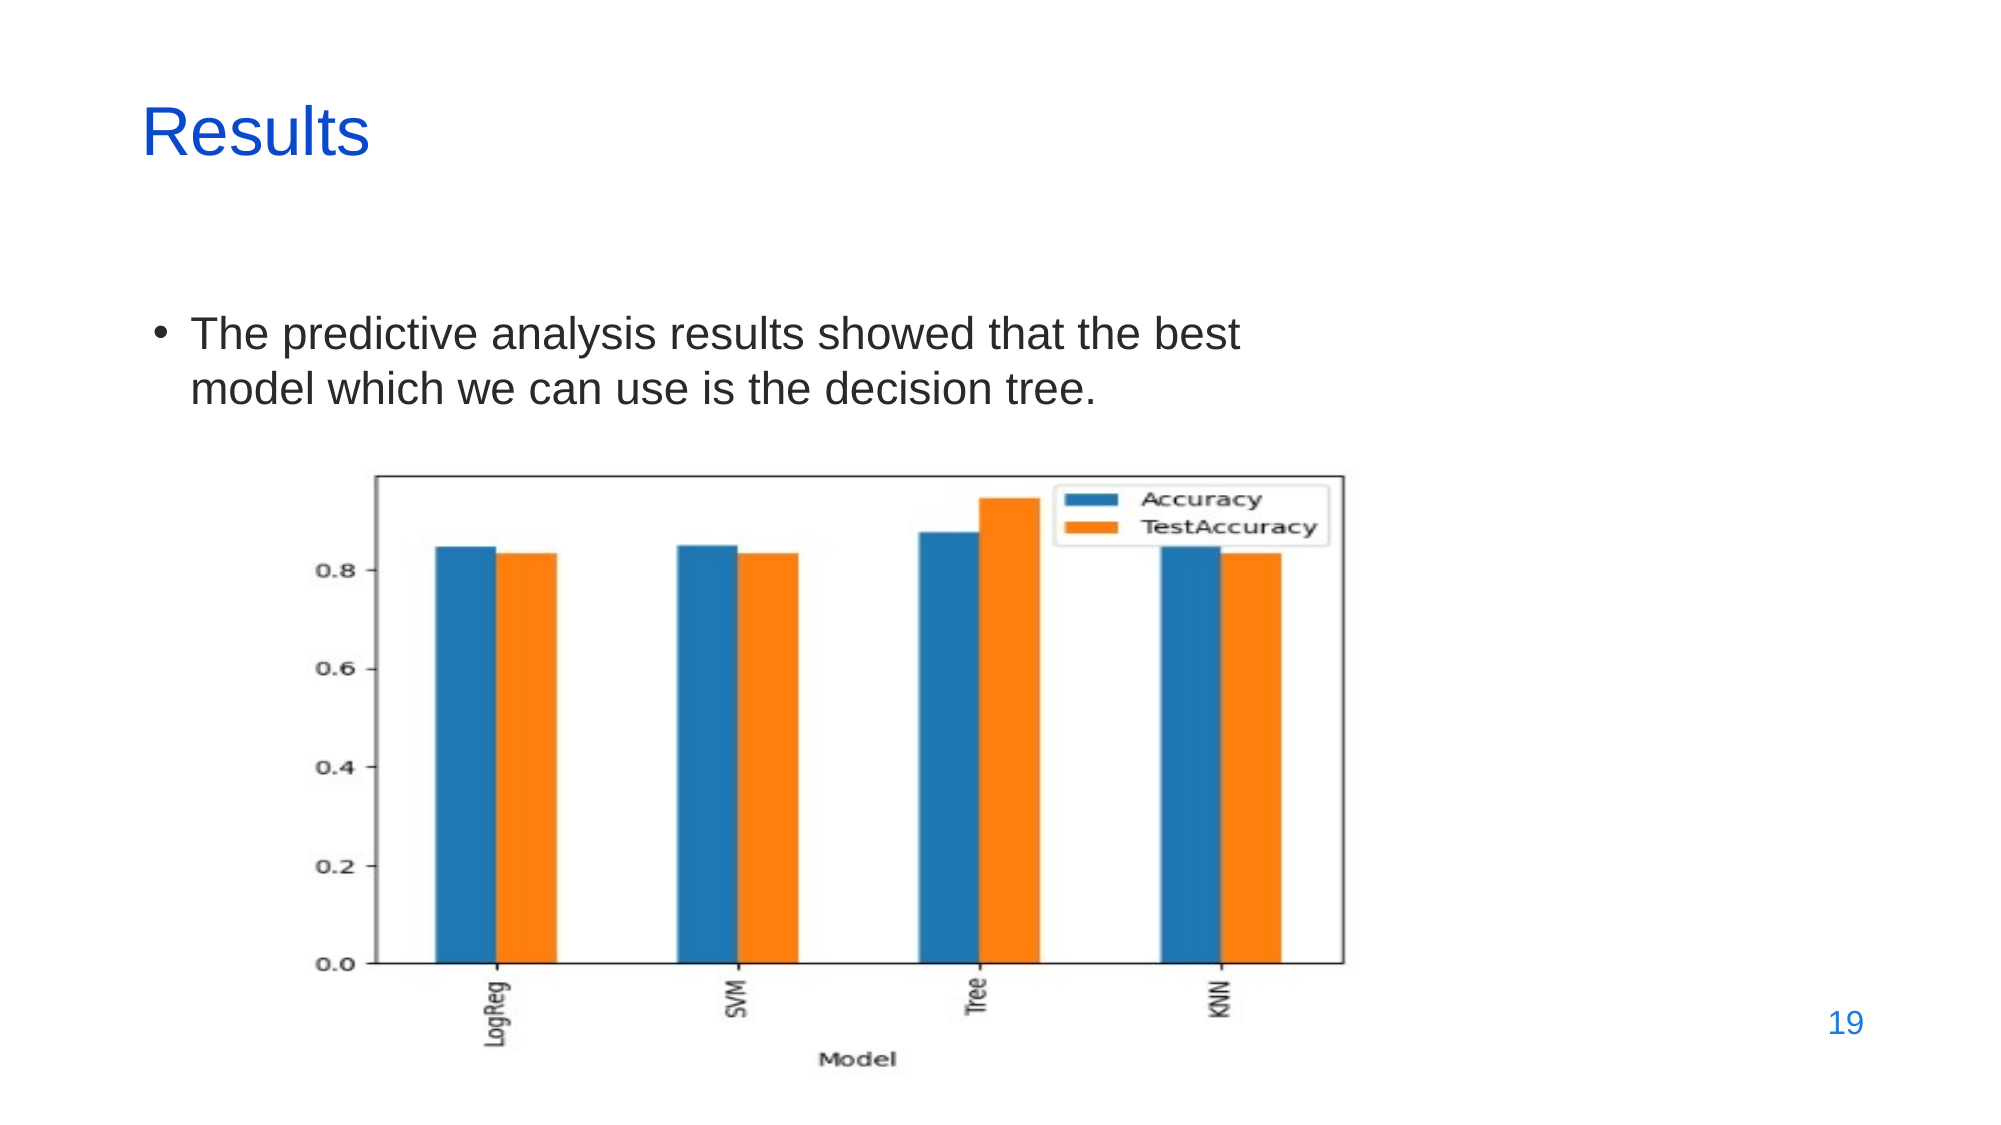

Results
The predictive analysis results showed that the best model which we can use is the decision tree.

19